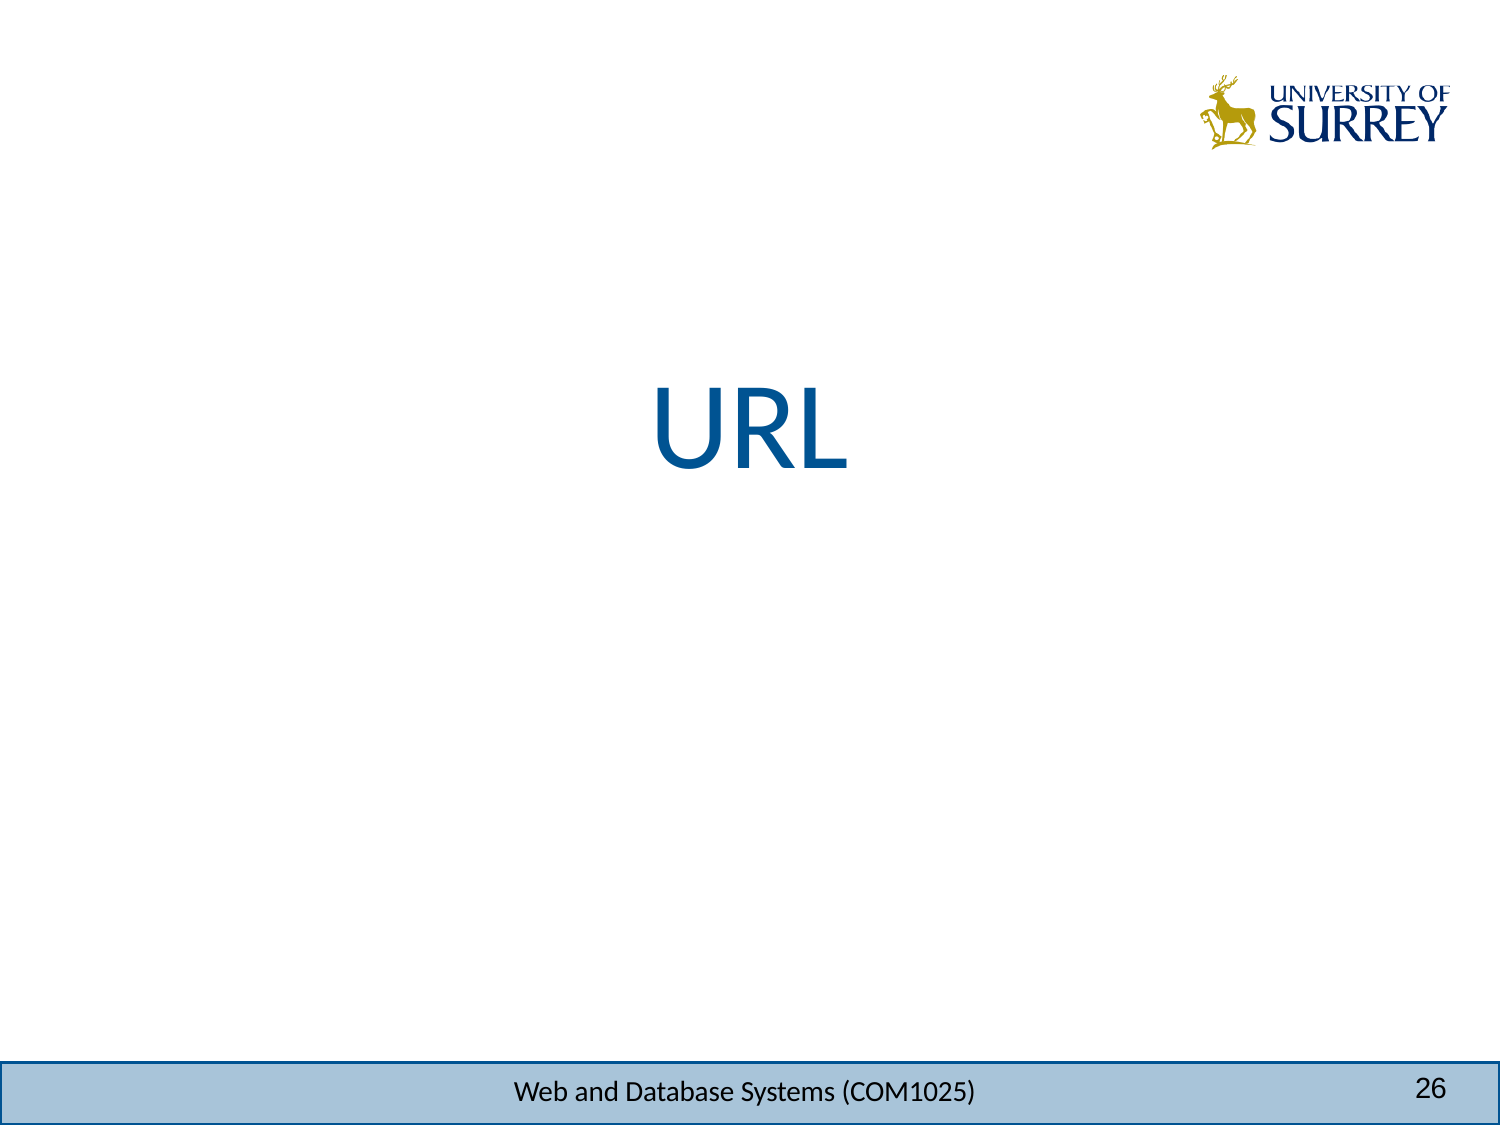

URL
26
Web and Database Systems (COM1025)